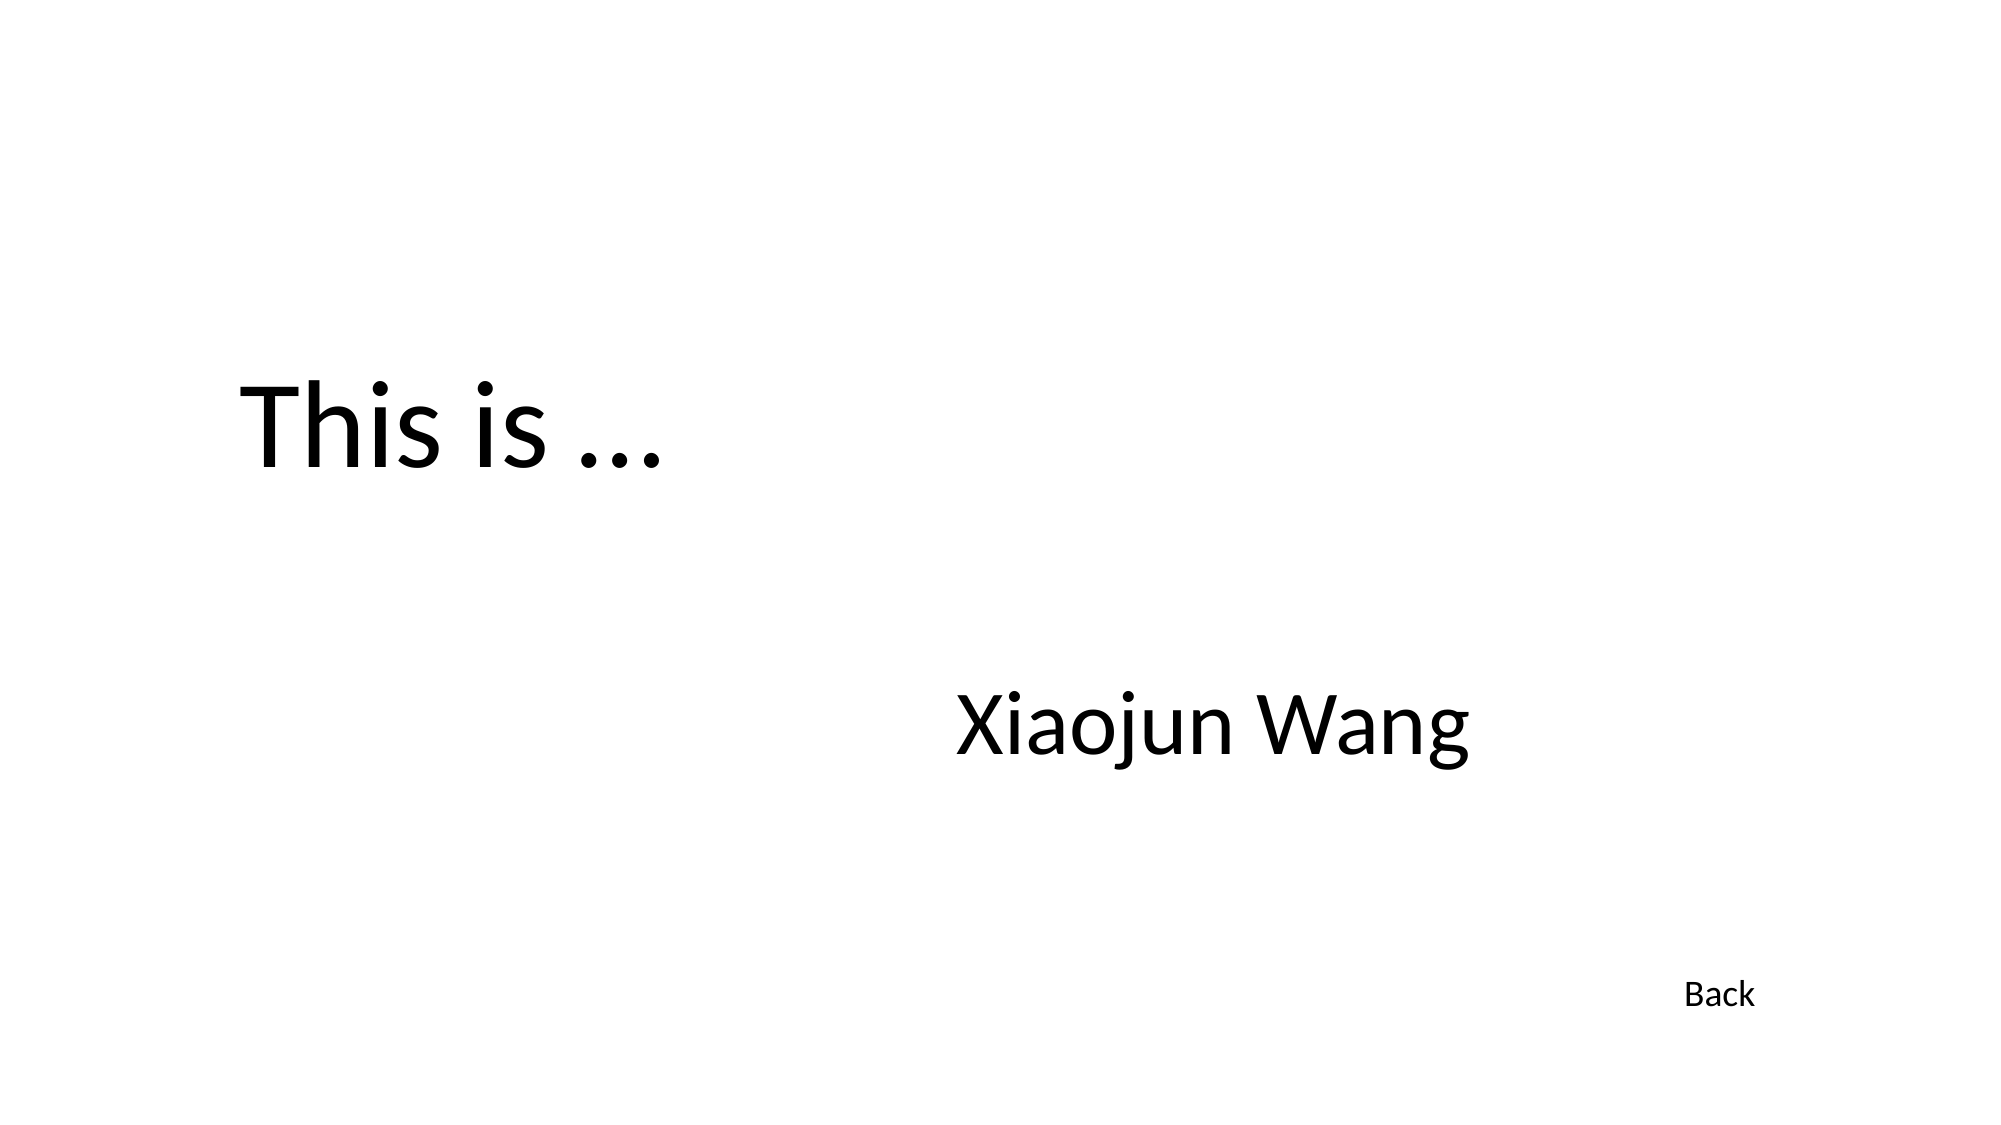

# This is …
Xiaojun Wang
Back